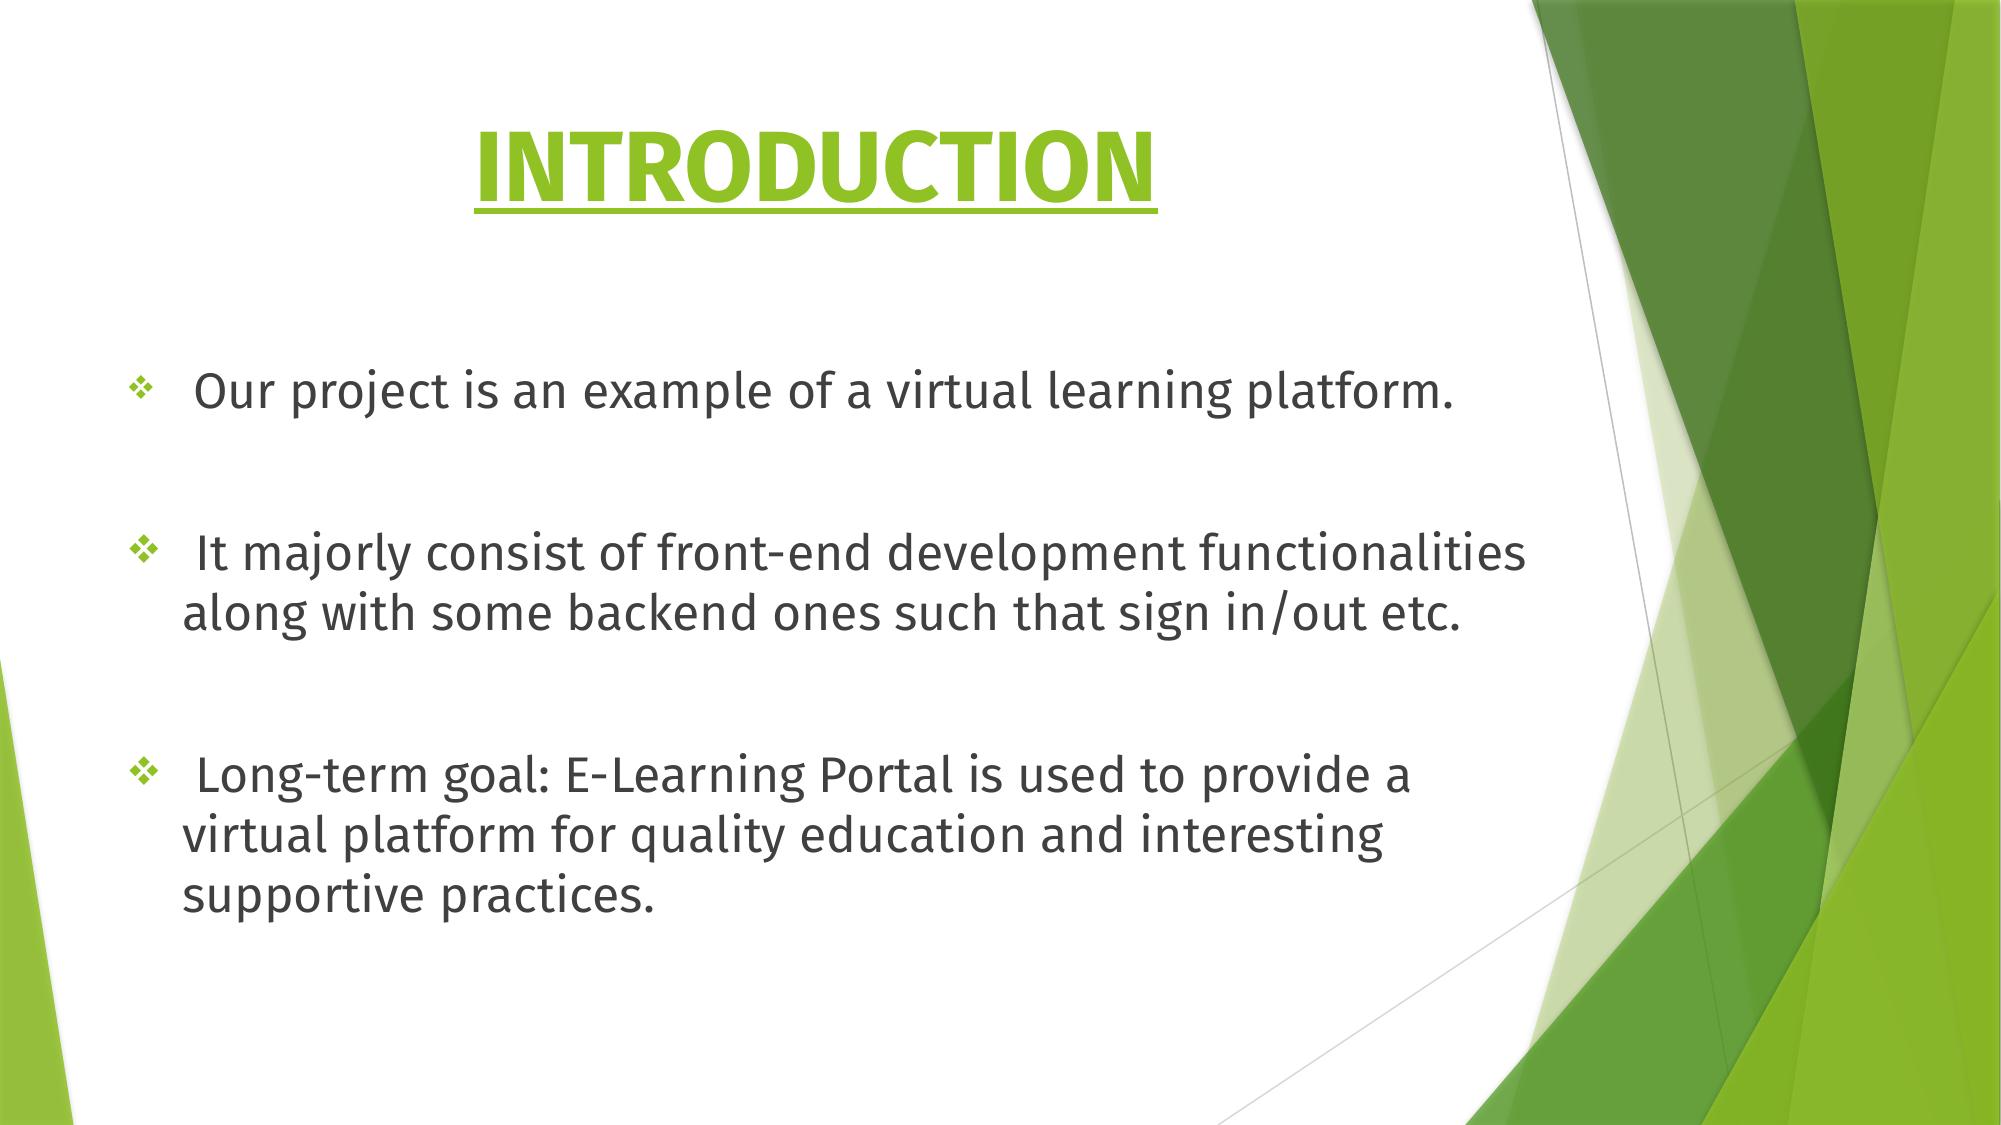

# INTRODUCTION
 Our project is an example of a virtual learning platform.

 It majorly consist of front-end development functionalities along with some backend ones such that sign in/out etc.

 Long-term goal: E-Learning Portal is used to provide a virtual platform for quality education and interesting supportive practices.